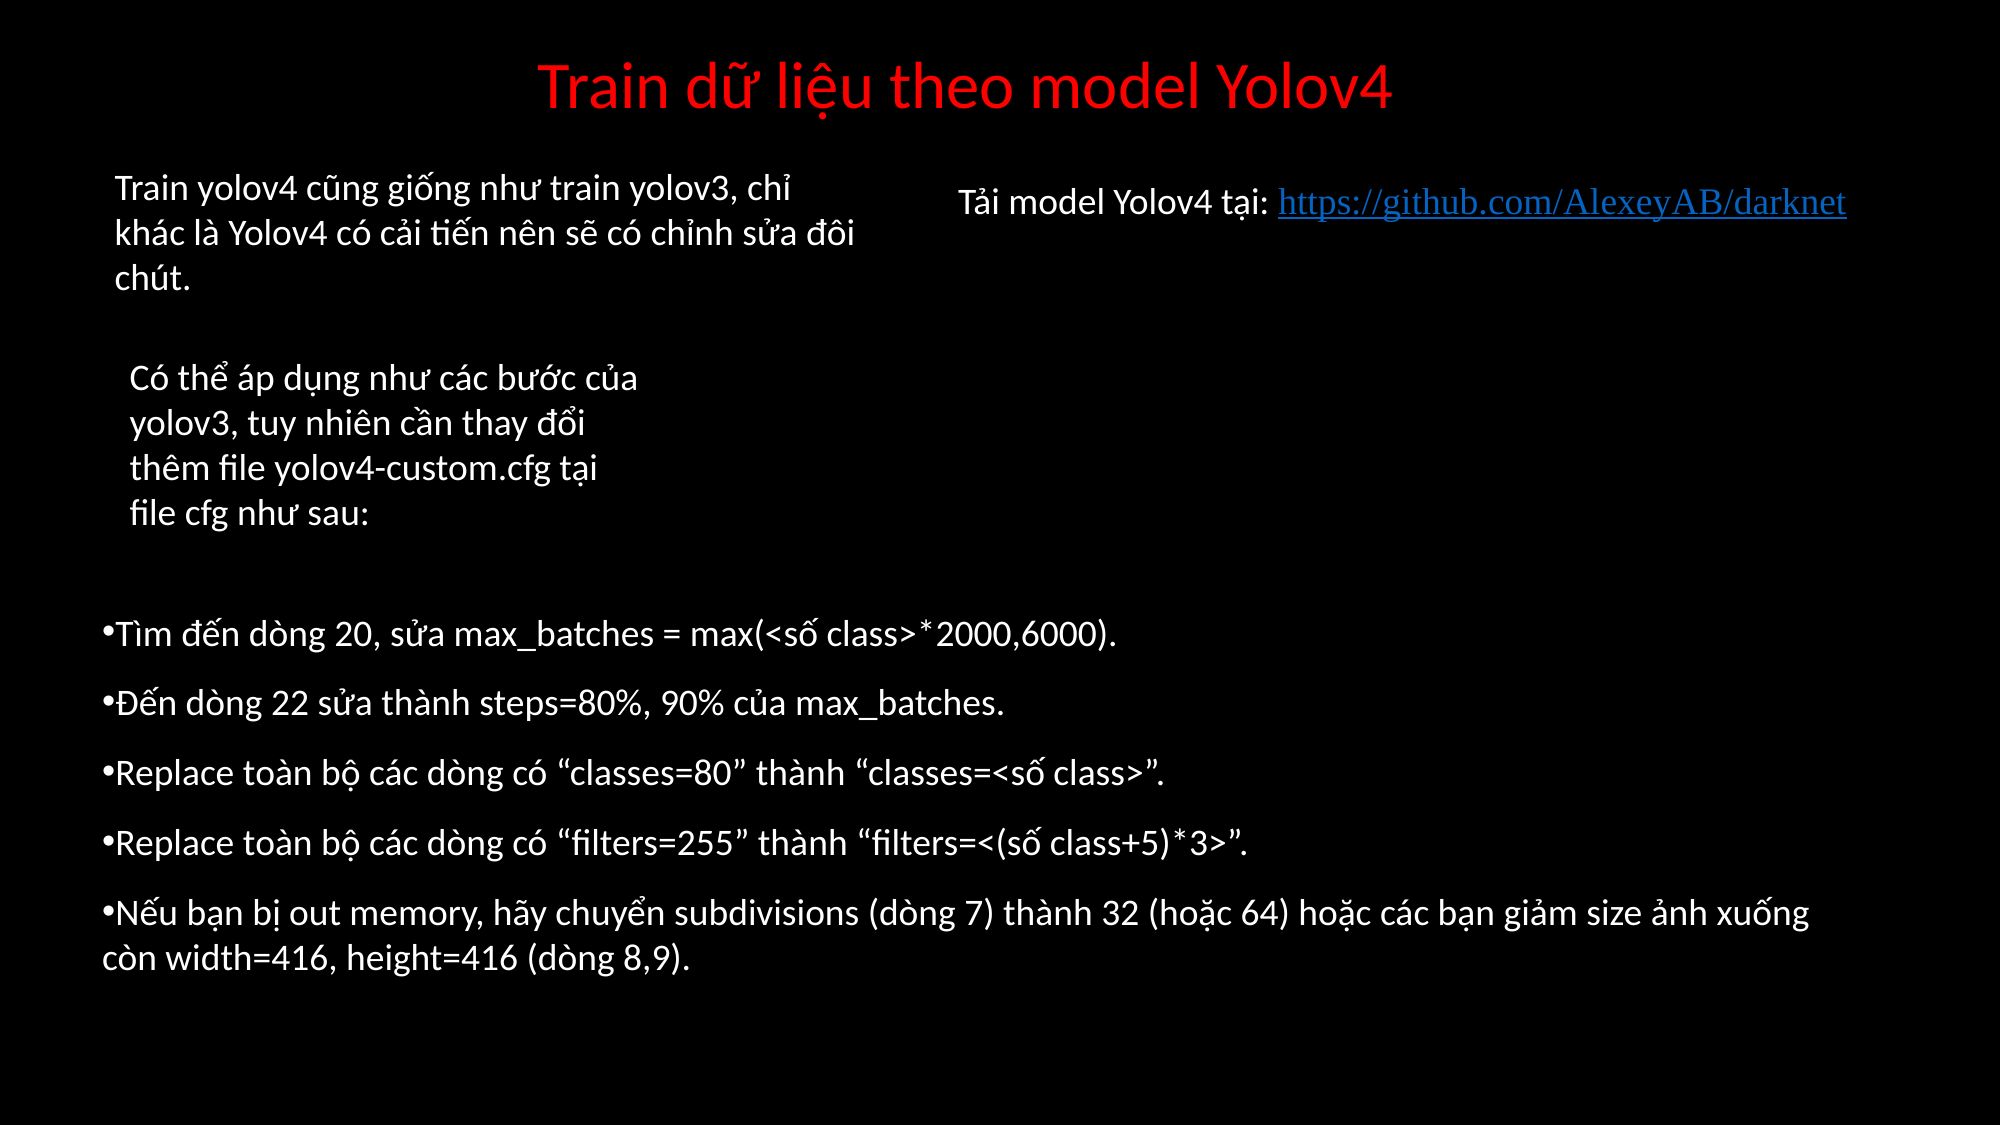

Train dữ liệu theo model Yolov4
Train yolov4 cũng giống như train yolov3, chỉ khác là Yolov4 có cải tiến nên sẽ có chỉnh sửa đôi chút.
Tải model Yolov4 tại: https://github.com/AlexeyAB/darknet
Có thể áp dụng như các bước của yolov3, tuy nhiên cần thay đổi thêm file yolov4-custom.cfg tại file cfg như sau:
Tìm đến dòng 20, sửa max_batches = max(<số class>*2000,6000).
Đến dòng 22 sửa thành steps=80%, 90% của max_batches.
Replace toàn bộ các dòng có “classes=80” thành “classes=<số class>”.
Replace toàn bộ các dòng có “filters=255” thành “filters=<(số class+5)*3>”.
Nếu bạn bị out memory, hãy chuyển subdivisions (dòng 7) thành 32 (hoặc 64) hoặc các bạn giảm size ảnh xuống còn width=416, height=416 (dòng 8,9).